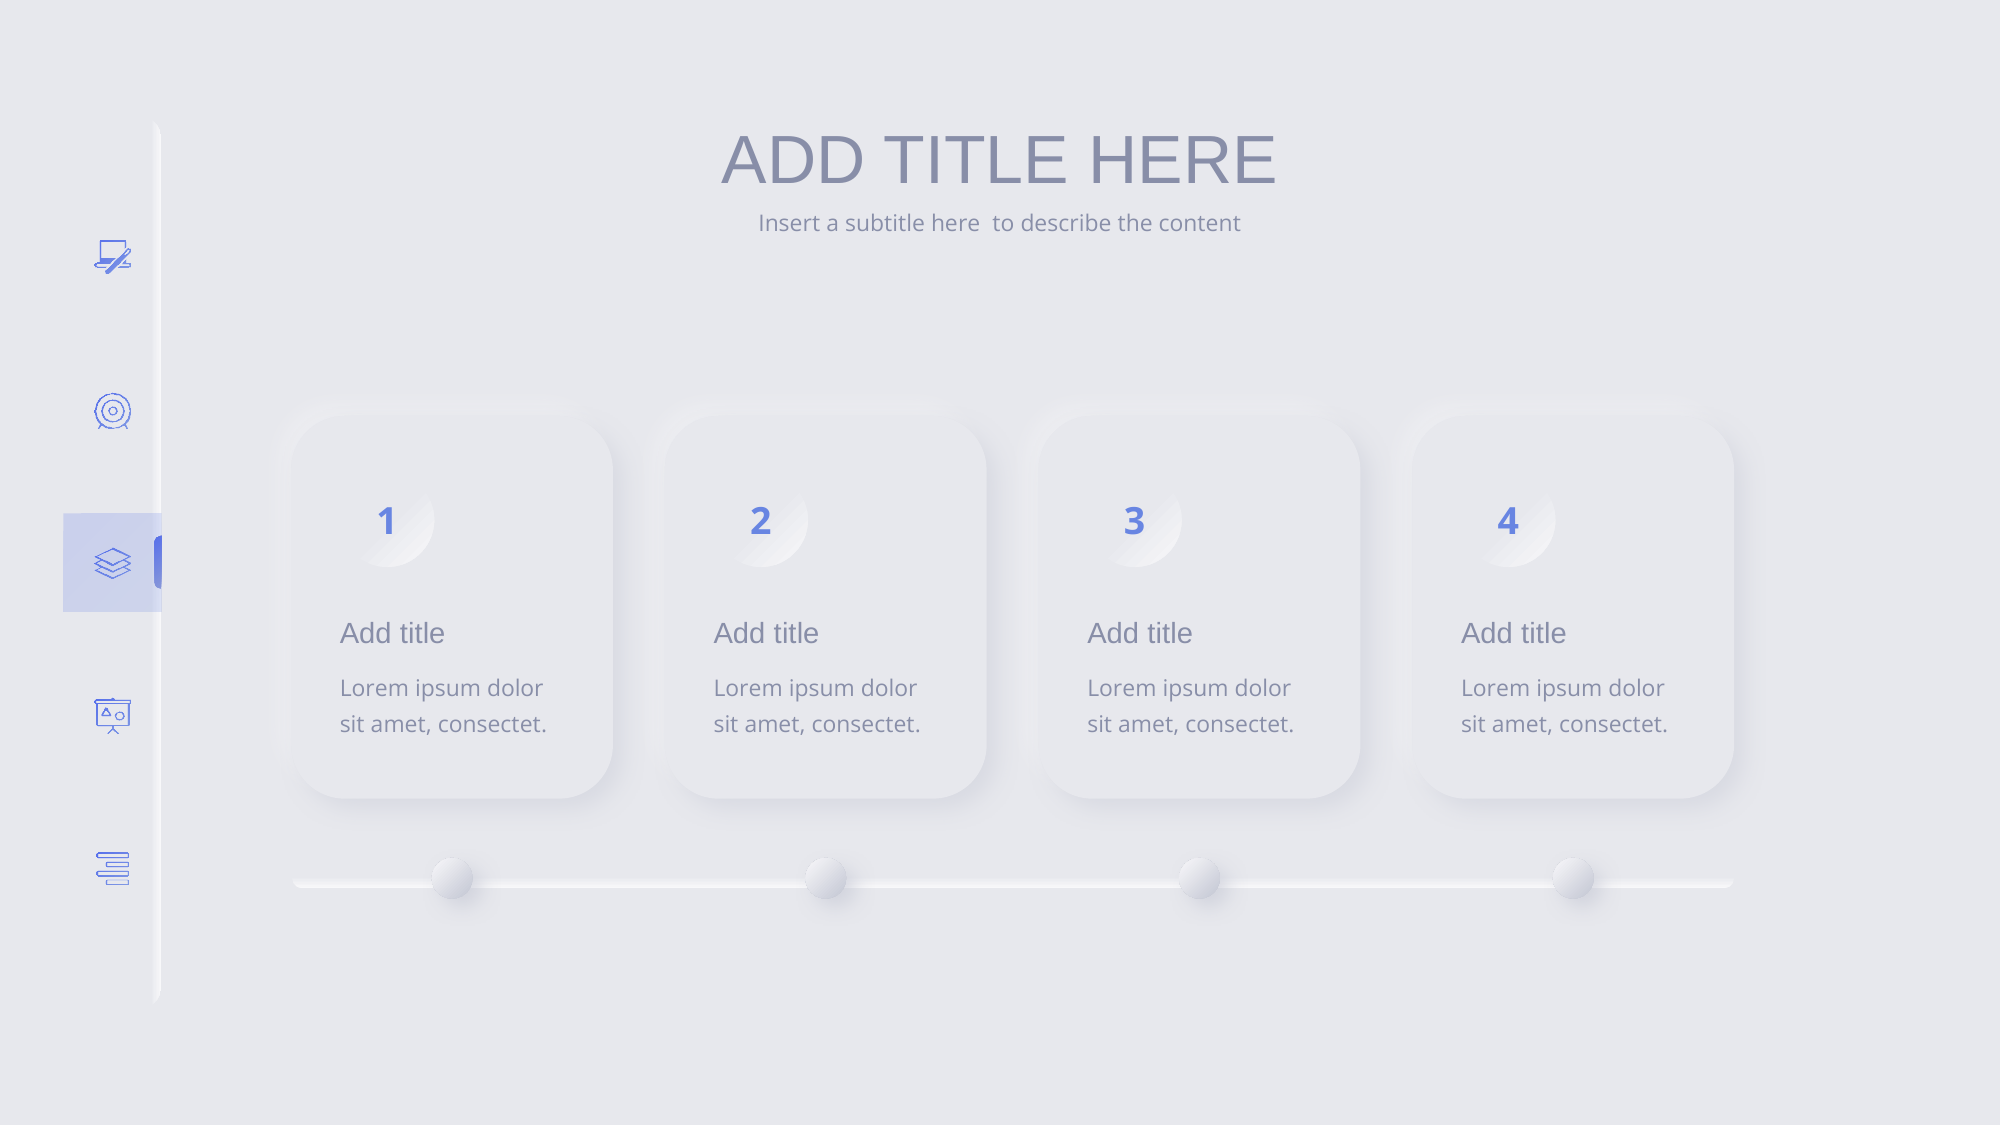

ADD TITLE HERE

Insert a subtitle here  to describe the content

1
2
3
4

Add title
Add title
Add title
Add title
Lorem ipsum dolor sit amet, consectet.
Lorem ipsum dolor sit amet, consectet.
Lorem ipsum dolor sit amet, consectet.
Lorem ipsum dolor sit amet, consectet.